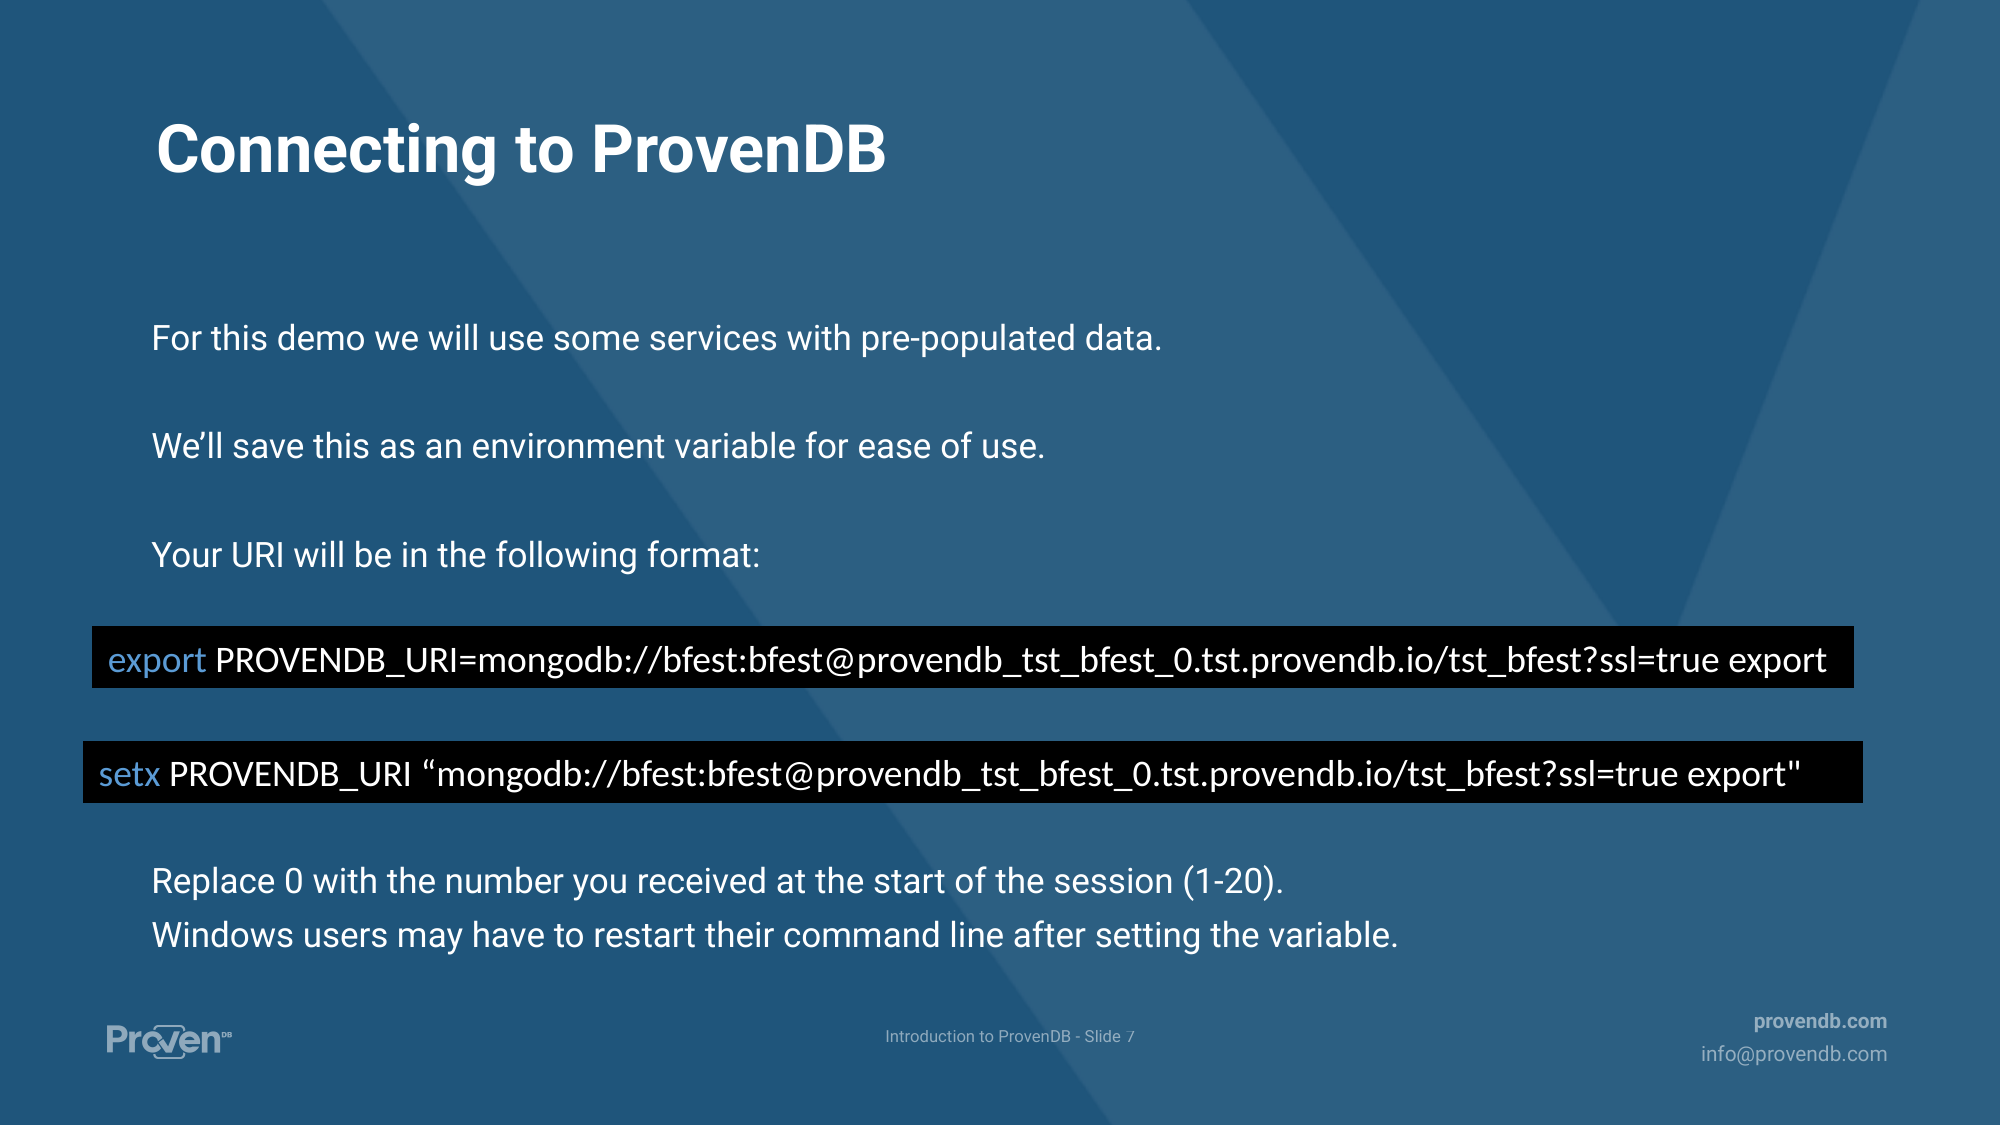

Connecting to ProvenDB
For this demo we will use some services with pre-populated data.

We’ll save this as an environment variable for ease of use.

Your URI will be in the following format:

Replace 0 with the number you received at the start of the session (1-20).
Windows users may have to restart their command line after setting the variable.

export PROVENDB_URI=mongodb://bfest:bfest@provendb_tst_bfest_0.tst.provendb.io/tst_bfest?ssl=true export
setx PROVENDB_URI “mongodb://bfest:bfest@provendb_tst_bfest_0.tst.provendb.io/tst_bfest?ssl=true export"